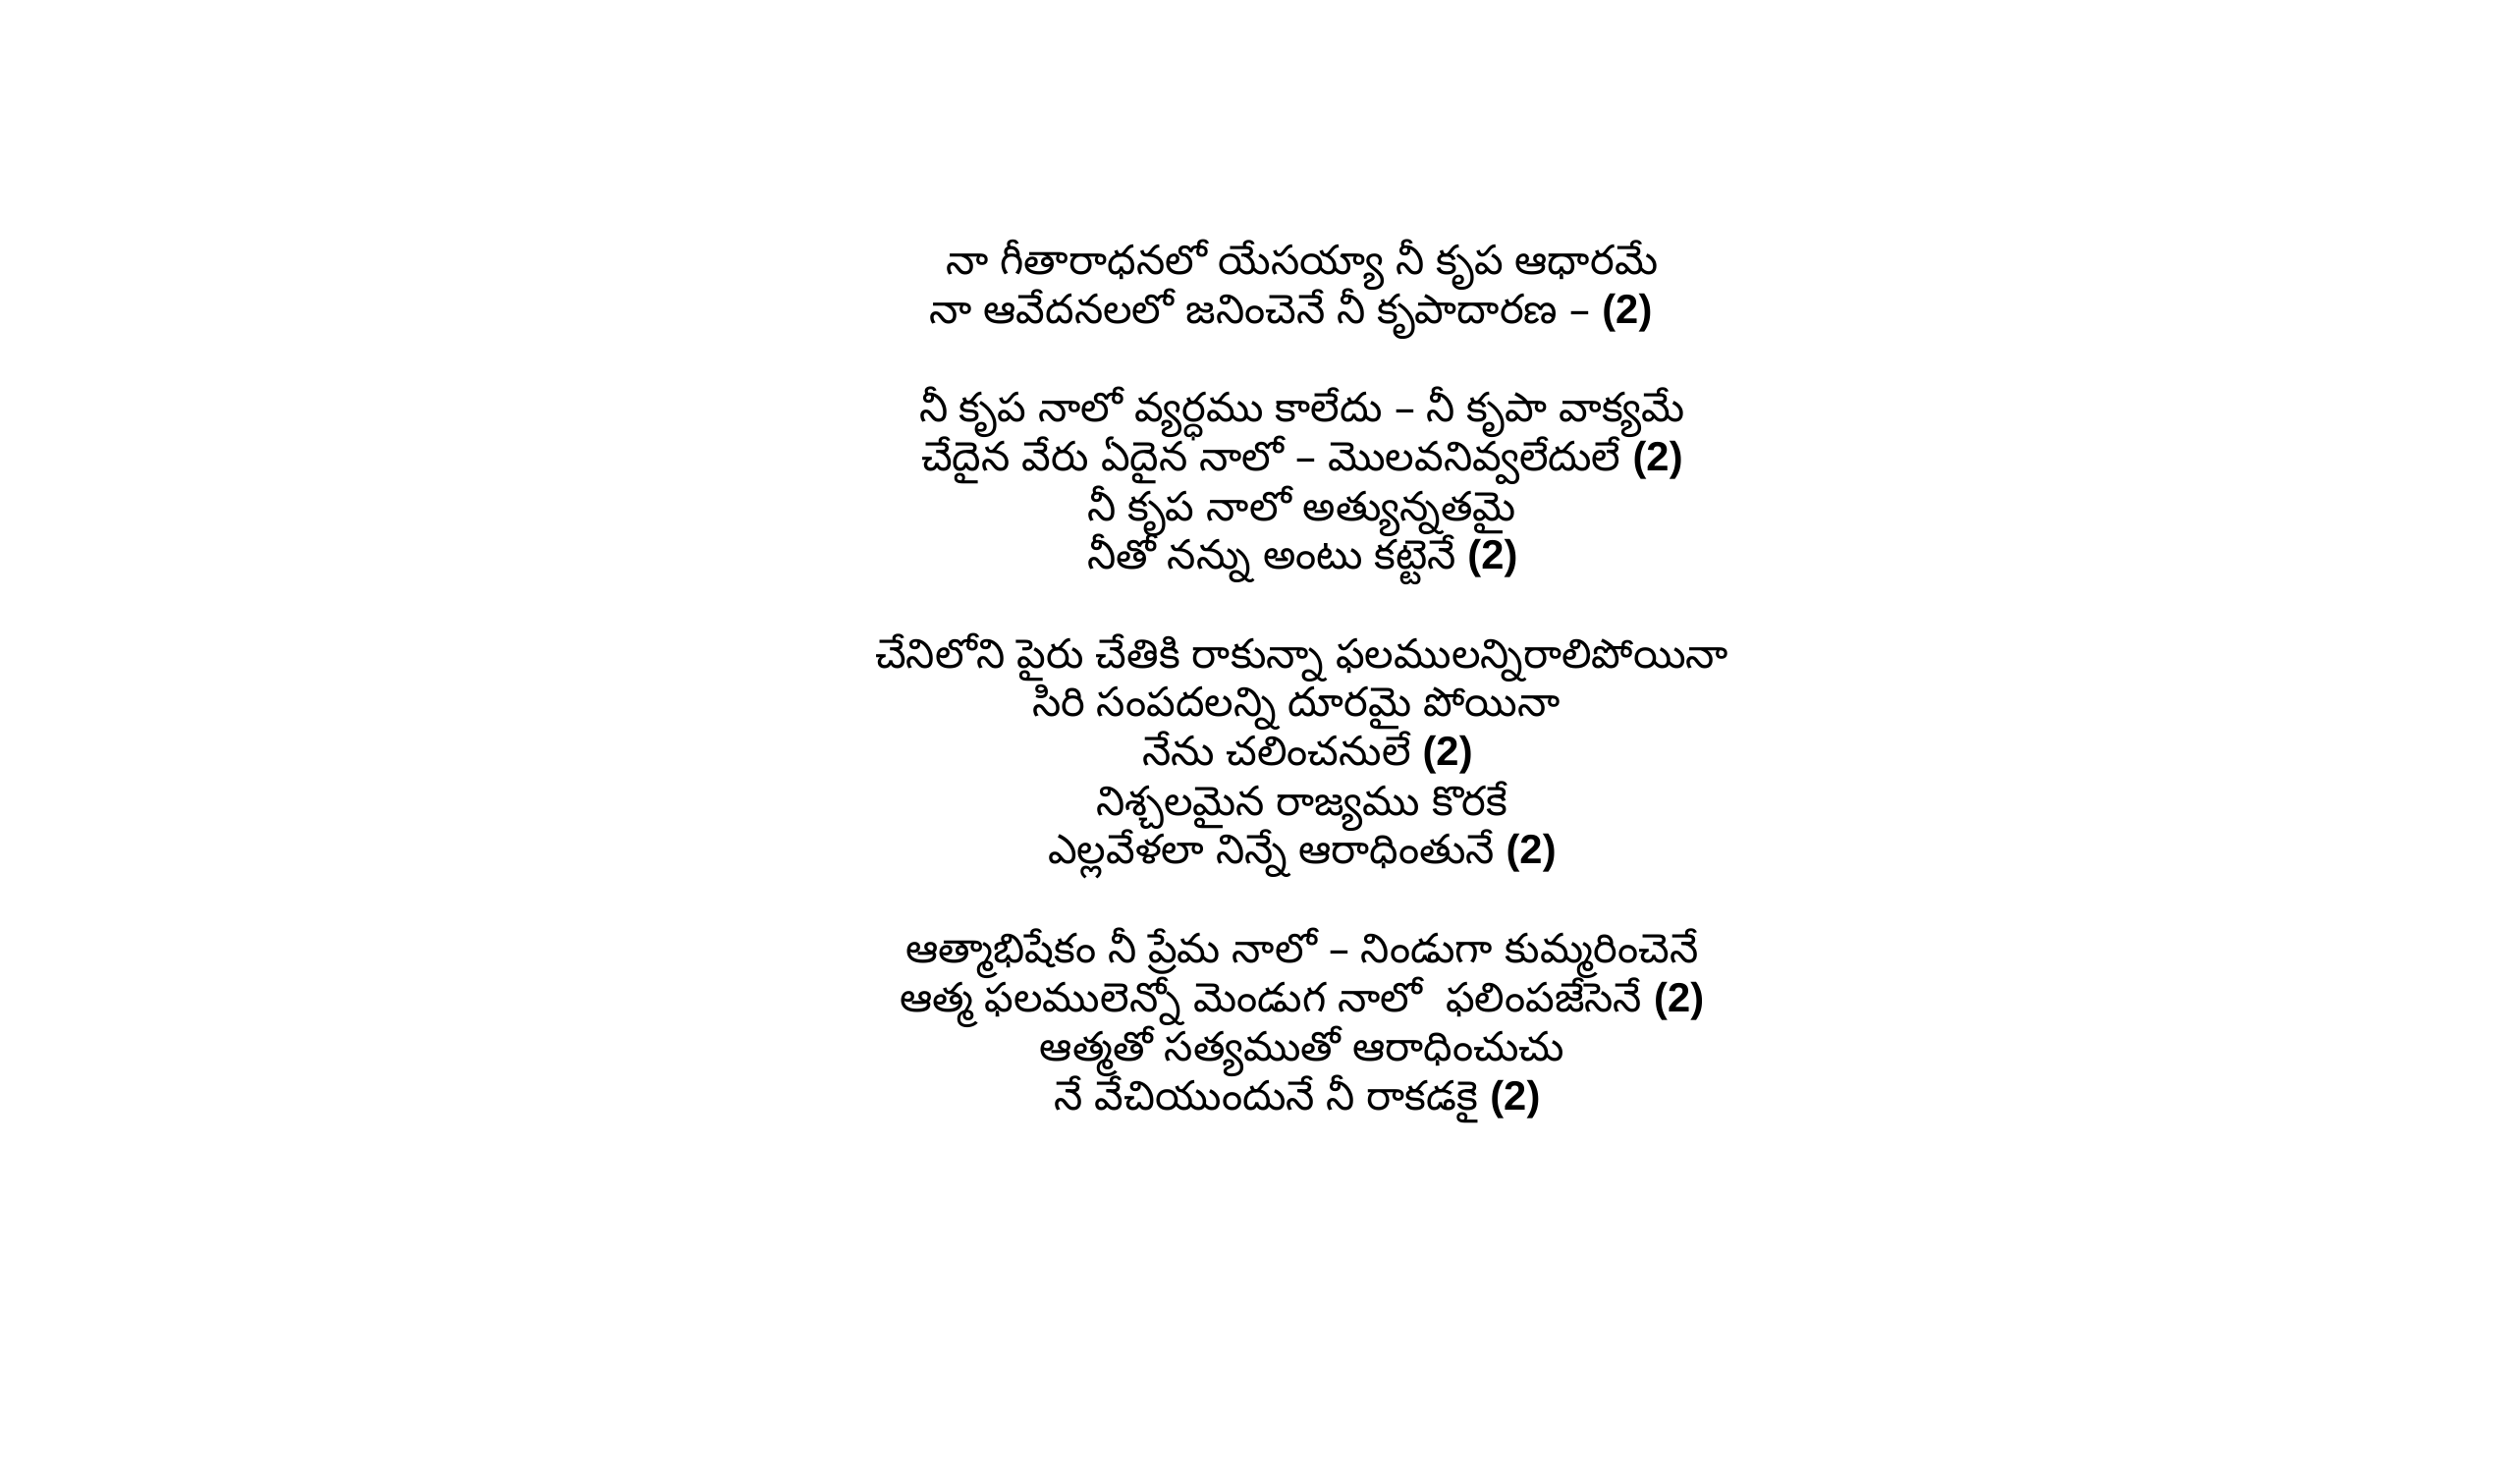

నా గీతారాధనలో యేసయ్యా నీ కృప ఆధారమే
నా ఆవేదనలలో జనించెనే నీ కృపాదారణ – (2)

నీ కృప నాలో వ్యర్ధము కాలేదు – నీ కృపా వాక్యమే
చేదైన వేరు ఏదైన నాలో – మొలవనివ్వలేదులే (2)
నీ కృప నాలో అత్యున్నతమై
   నీతో నన్ను అంటు కట్టెనే (2)

చేనిలోని పైరు చేతికి రాకున్నా ఫలములన్నిరాలిపోయినా
సిరి సంపదలన్ని దూరమై పోయినా
 నేను చలించనులే (2)
నిశ్చలమైన రాజ్యము కొరకే
ఎల్లవేళలా నిన్నే ఆరాధింతునే (2)

ఆత్మాభిషేకం నీ ప్రేమ నాలో – నిండుగా కుమ్మరించెనే
ఆత్మ ఫలములెన్నో మెండుగ నాలో  ఫలింపజేసెనే (2)
ఆత్మతో సత్యముతో ఆరాధించుచు
      నే వేచియుందునే నీ రాకడకై (2)